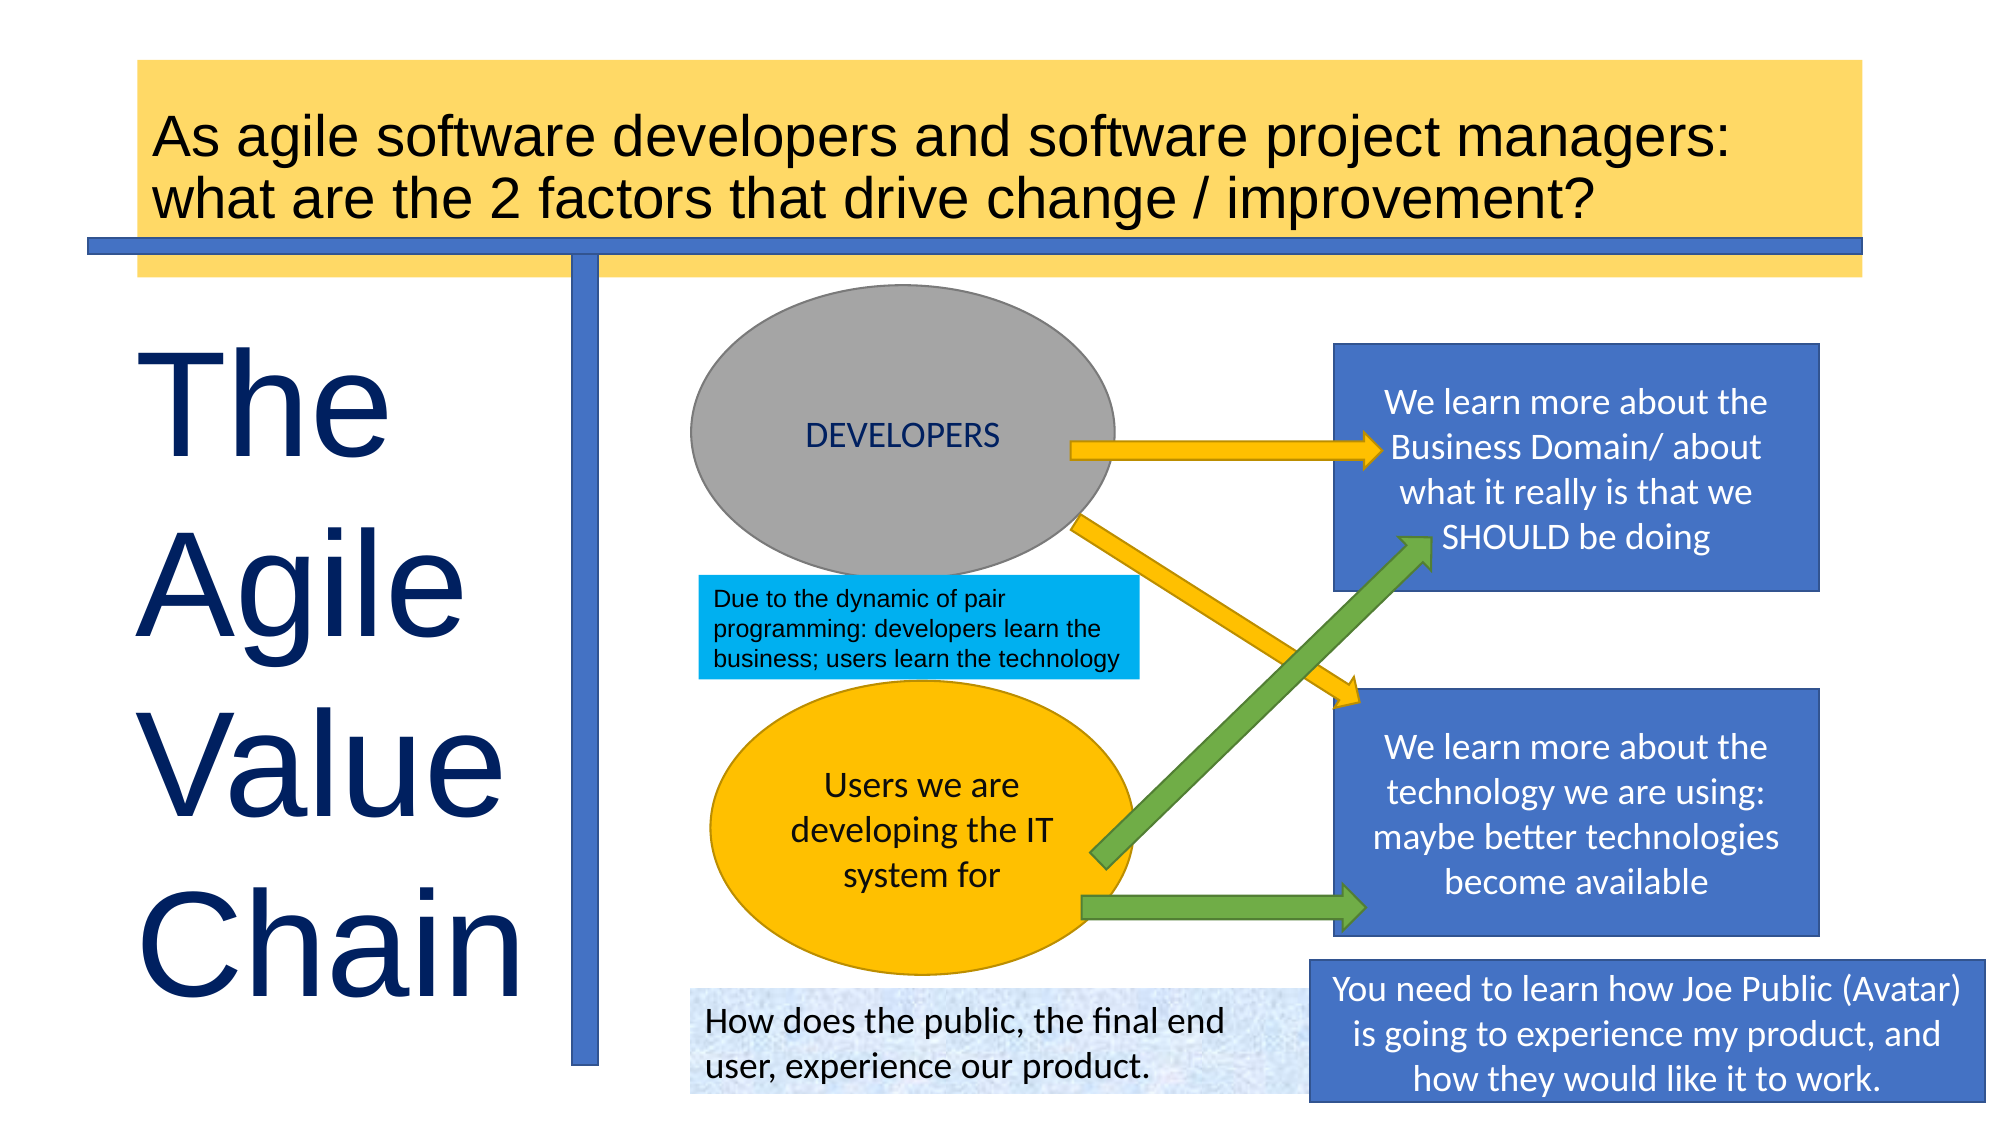

# As agile software developers and software project managers: what are the 2 factors that drive change / improvement?

DEVELOPERS
The Agile Value Chain
We learn more about the Business Domain/ about what it really is that we SHOULD be doing

Due to the dynamic of pair programming: developers learn the business; users learn the technology

Users we are developing the IT system for
We learn more about the technology we are using: maybe better technologies become available

You need to learn how Joe Public (Avatar) is going to experience my product, and how they would like it to work.
How does the public, the final end user, experience our product.